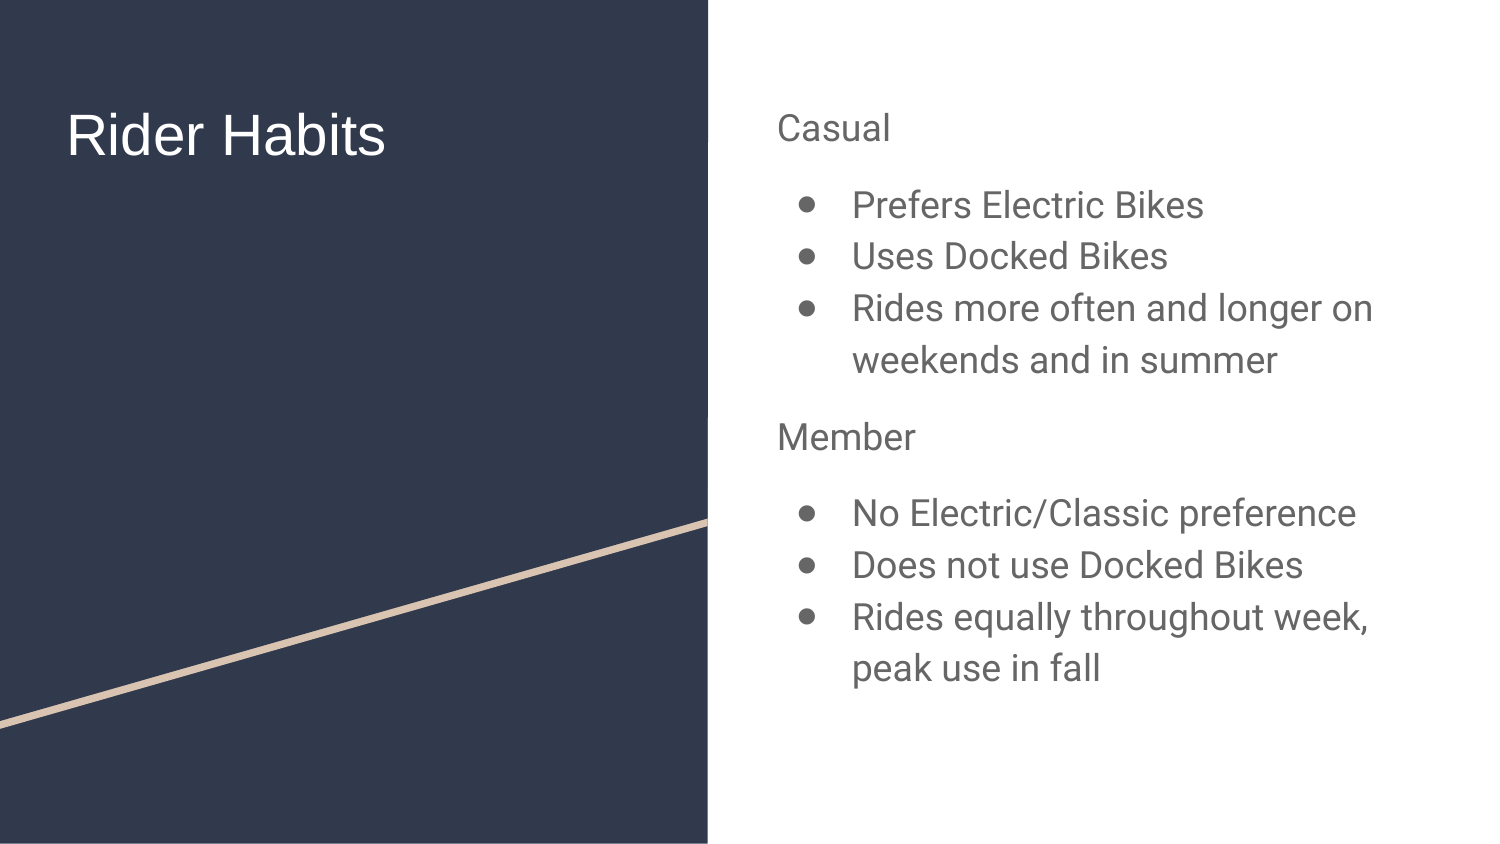

# Rider Habits
Casual
Prefers Electric Bikes
Uses Docked Bikes
Rides more often and longer on weekends and in summer
Member
No Electric/Classic preference
Does not use Docked Bikes
Rides equally throughout week, peak use in fall